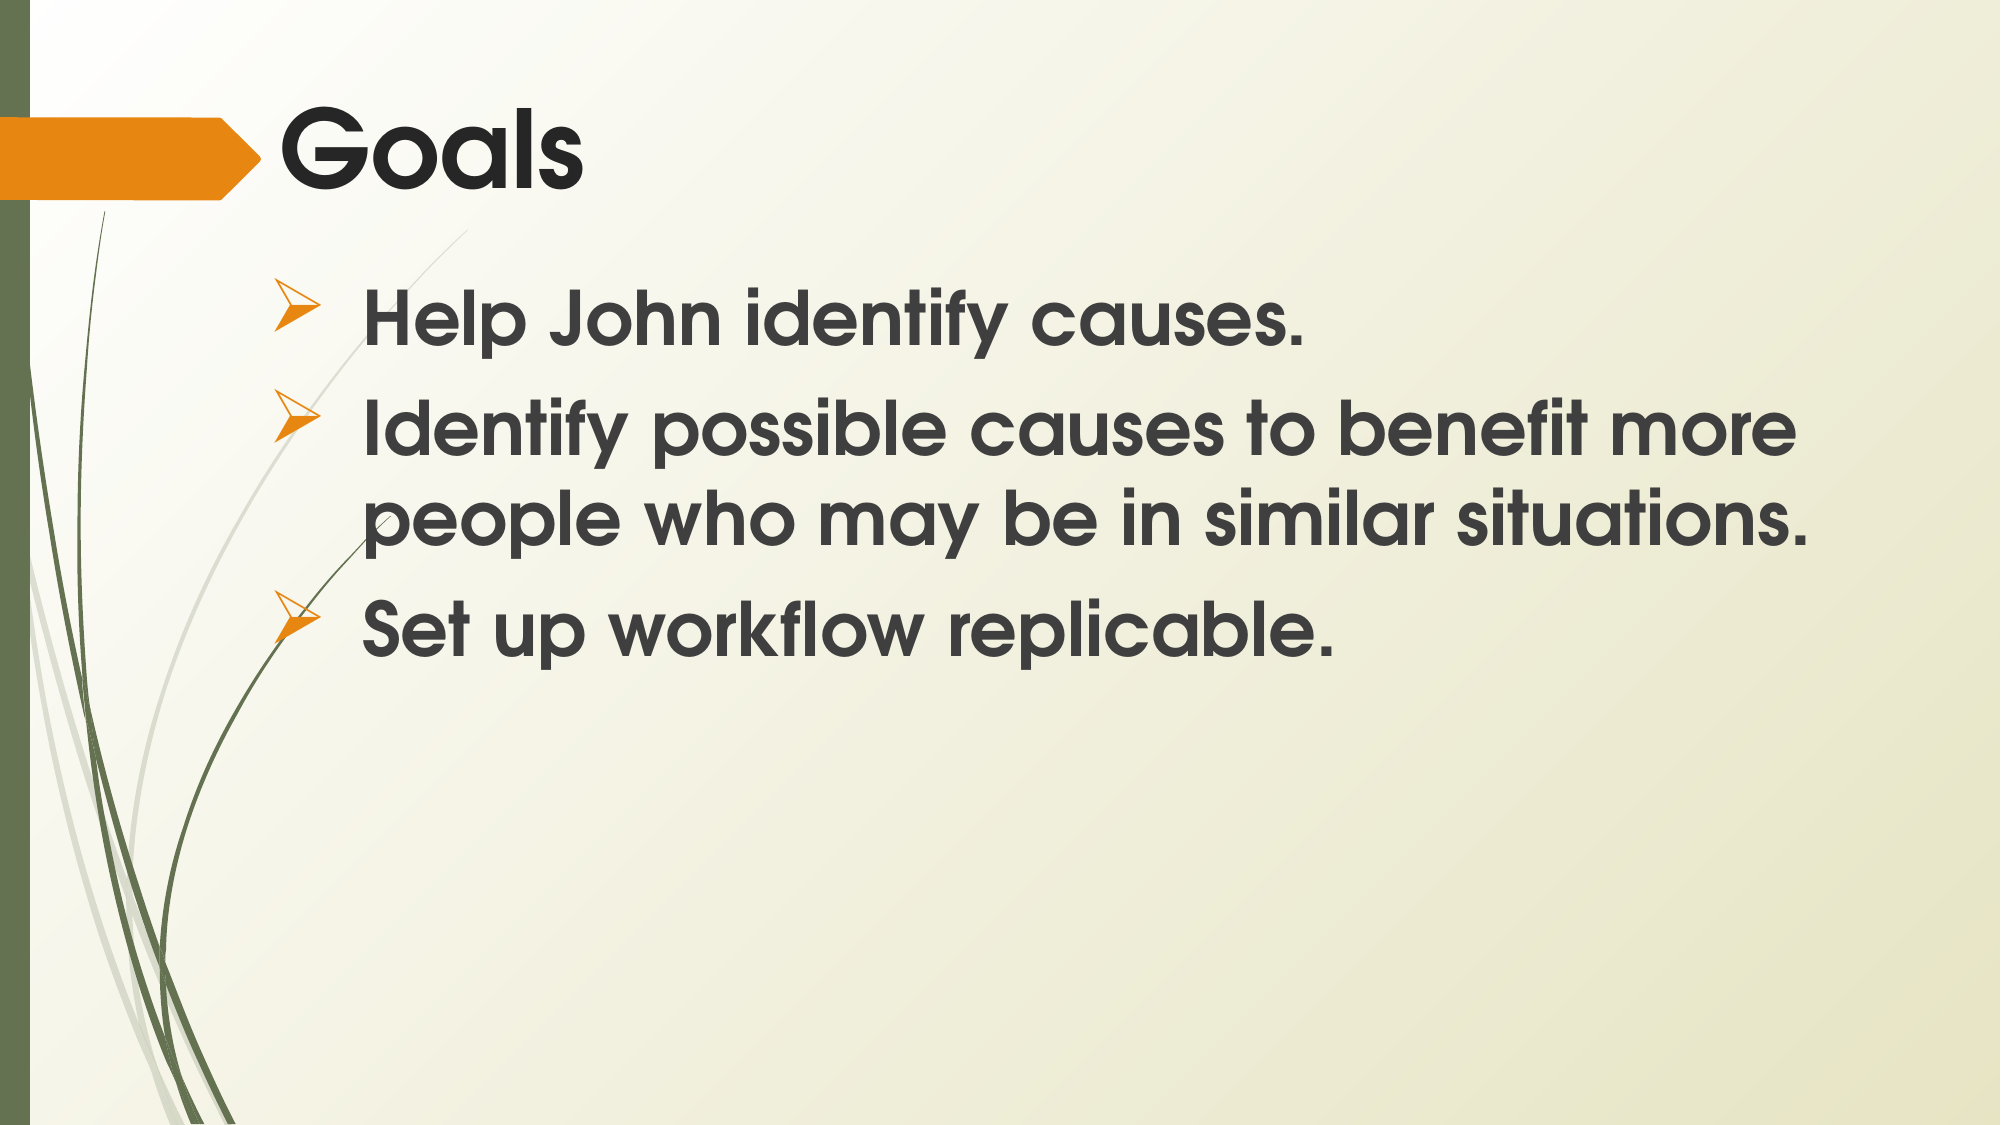

# Goals
Help John identify causes.
Identify possible causes to benefit more people who may be in similar situations.
Set up workflow replicable.